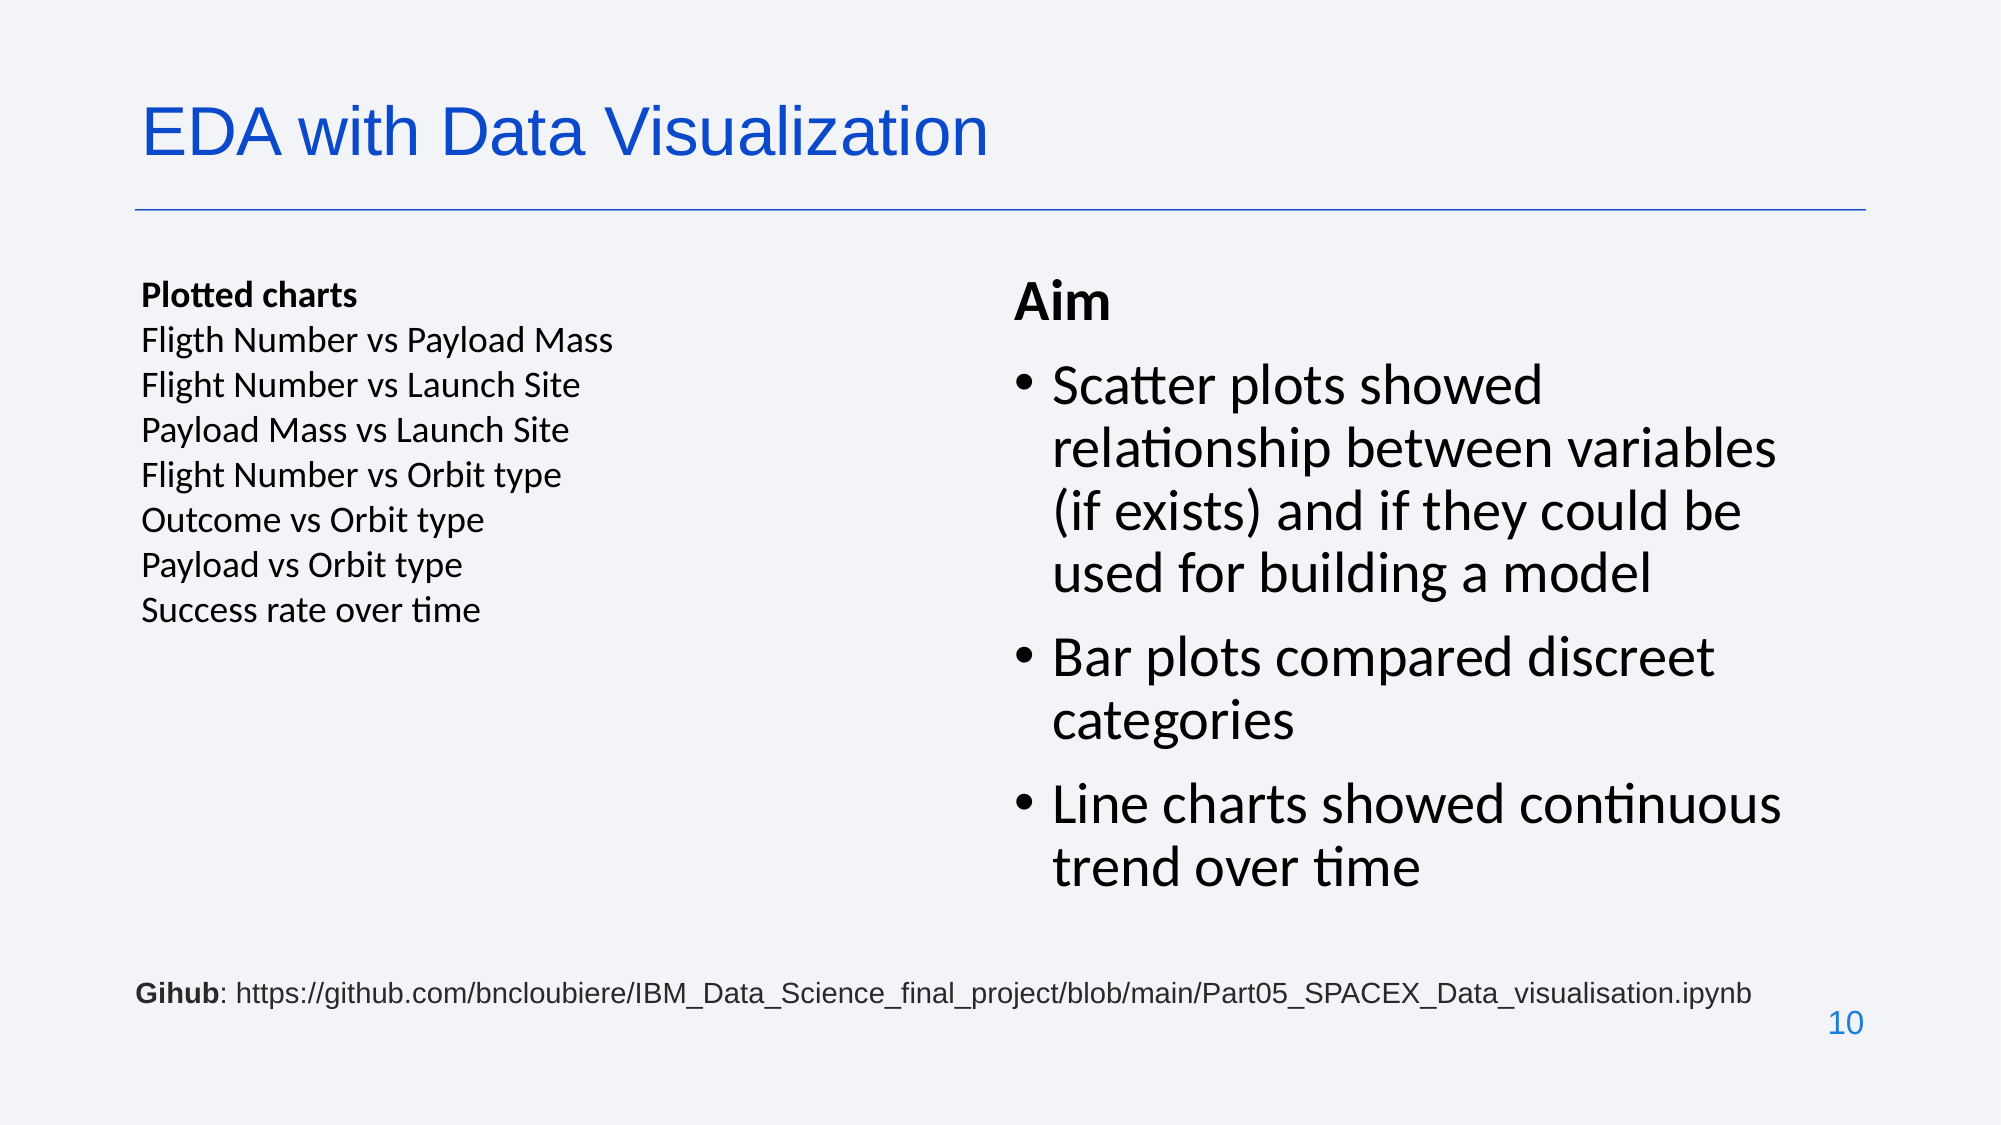

EDA with Data Visualization
Plotted charts
Fligth Number vs Payload Mass
Flight Number vs Launch Site
Payload Mass vs Launch Site
Flight Number vs Orbit type
Outcome vs Orbit type
Payload vs Orbit type
Success rate over time

Aim
Scatter plots showed relationship between variables (if exists) and if they could be used for building a model
Bar plots compared discreet categories
Line charts showed continuous trend over time
Gihub: https://github.com/bncloubiere/IBM_Data_Science_final_project/blob/main/Part05_SPACEX_Data_visualisation.ipynb
10